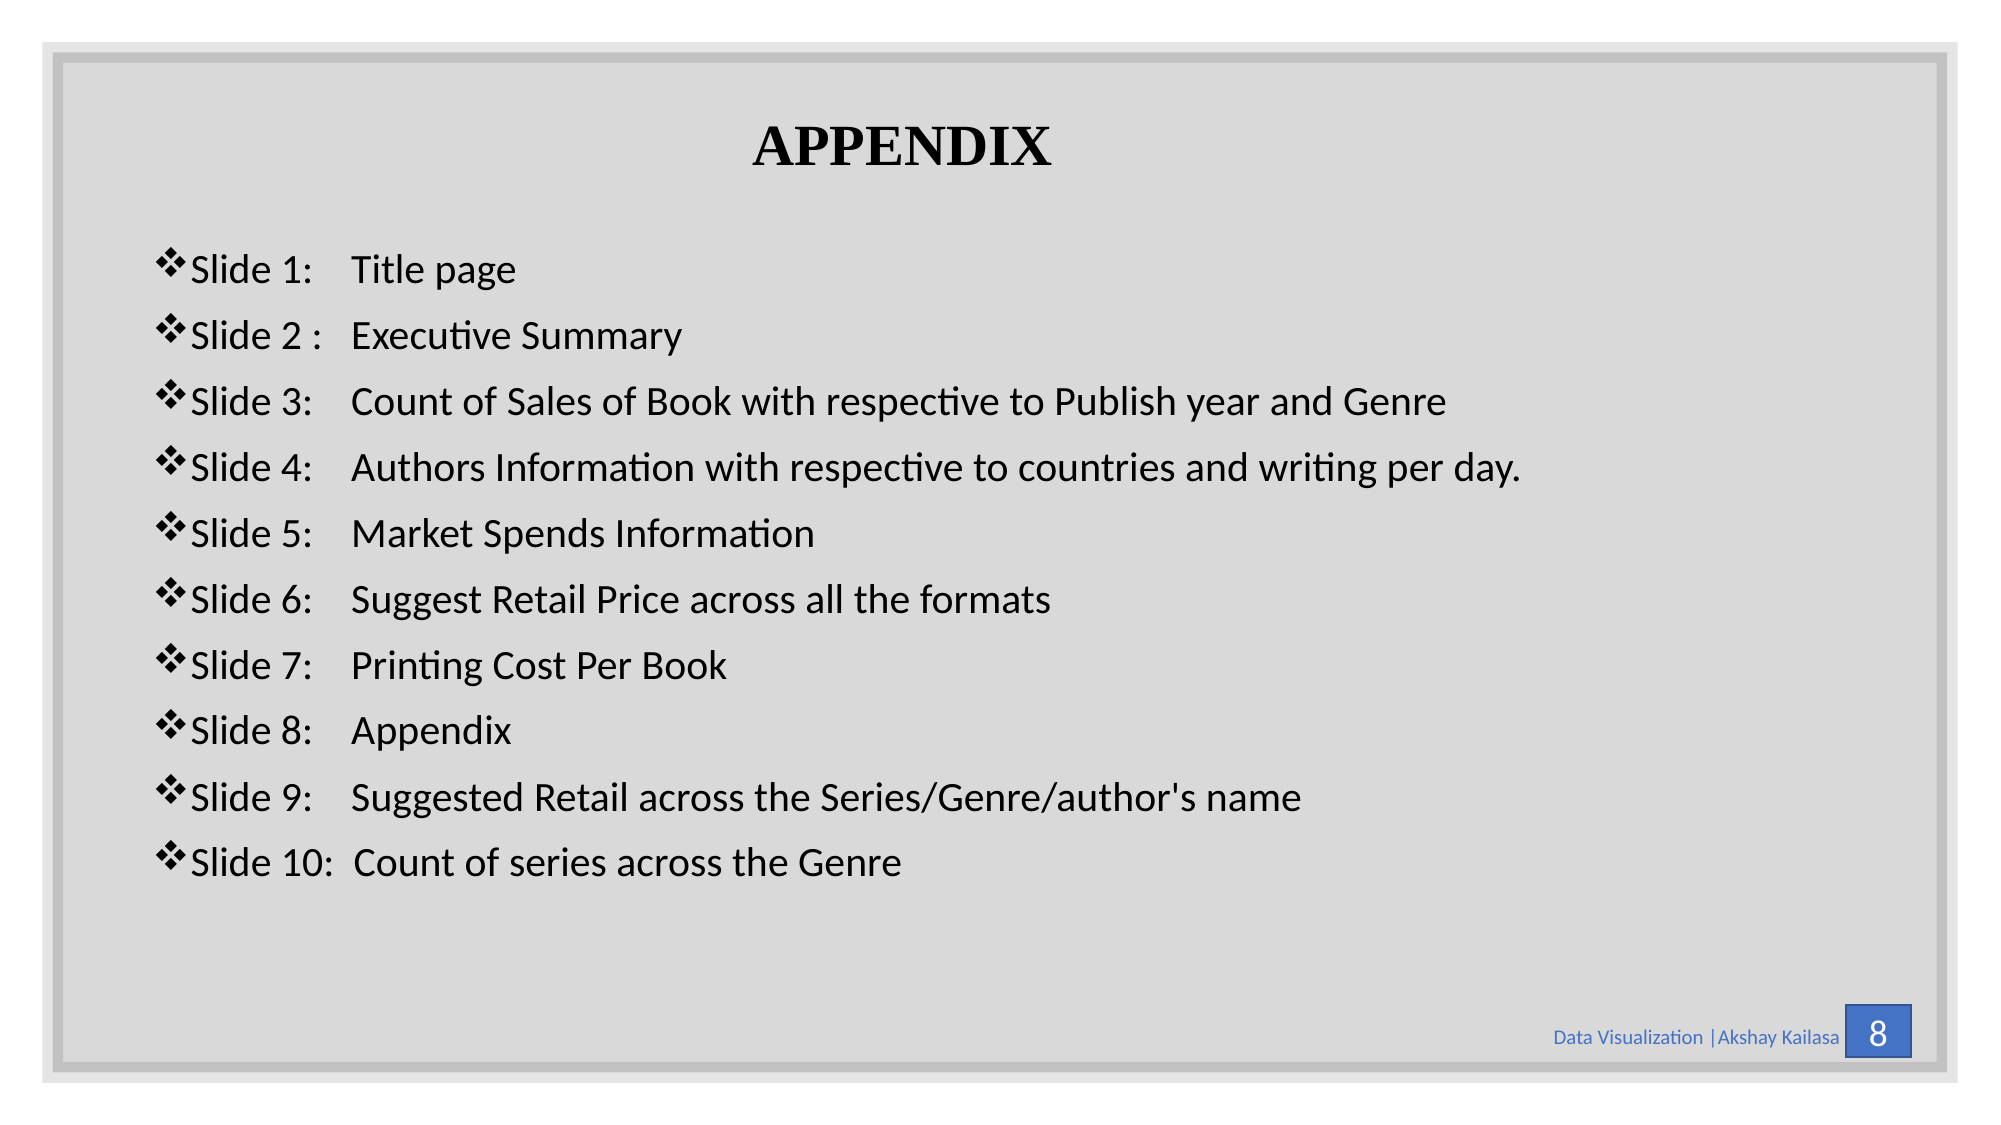

# APPENDIX
Slide 1:    Title page
Slide 2 :   Executive Summary
Slide 3:    Count of Sales of Book with respective to Publish year and Genre
Slide 4:    Authors Information with respective to countries and writing per day.
Slide 5:    Market Spends Information
Slide 6:    Suggest Retail Price across all the formats
Slide 7:    Printing Cost Per Book
Slide 8:    Appendix
Slide 9:    Suggested Retail across the Series/Genre/author's name
Slide 10:  Count of series across the Genre
8
      Data Visualization |Akshay Kailasa